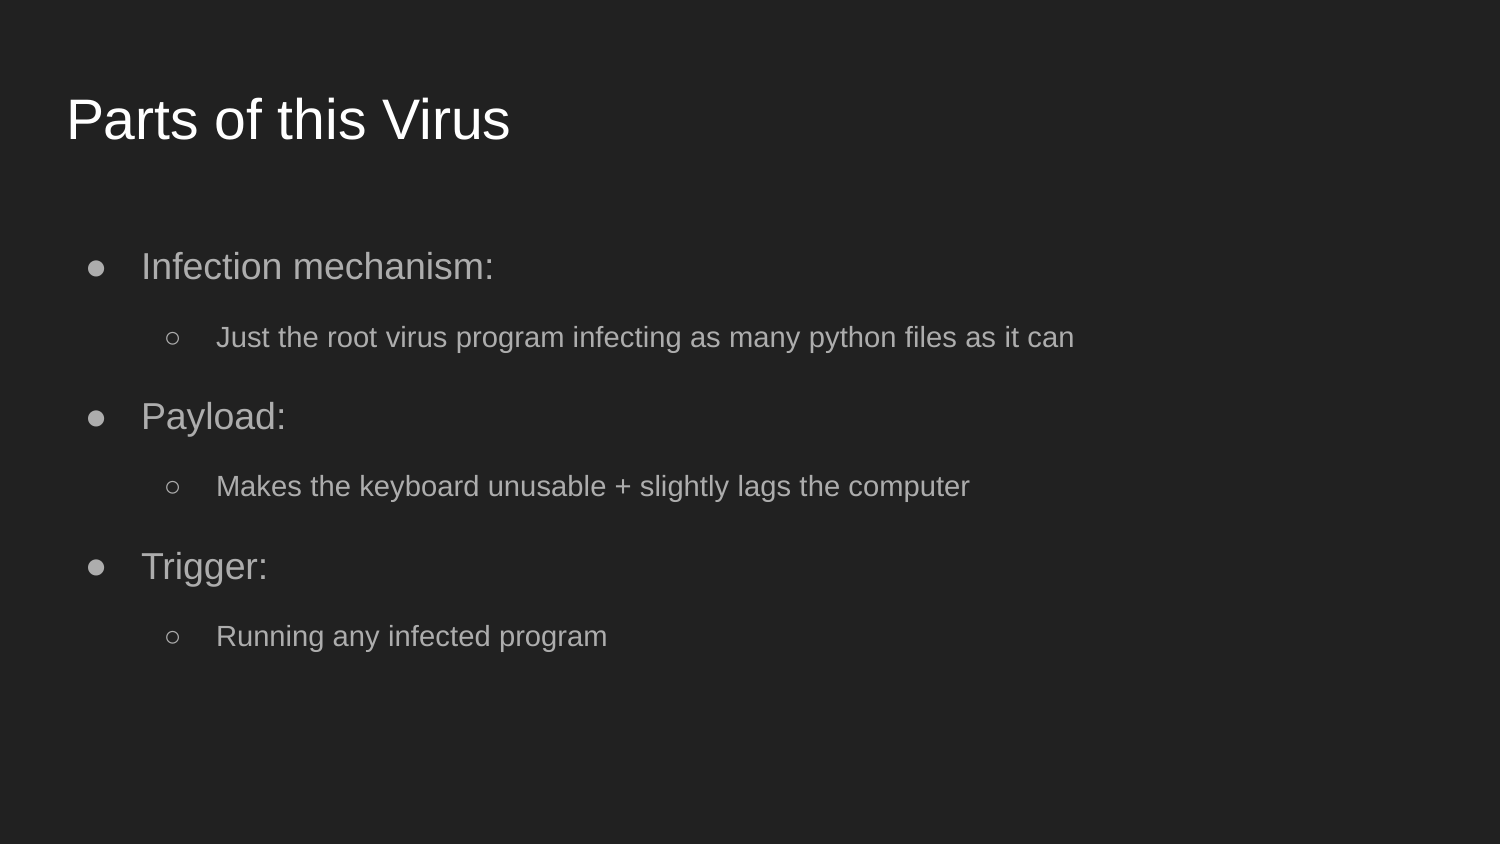

# Parts of this Virus
Infection mechanism:
Just the root virus program infecting as many python files as it can
Payload:
Makes the keyboard unusable + slightly lags the computer
Trigger:
Running any infected program